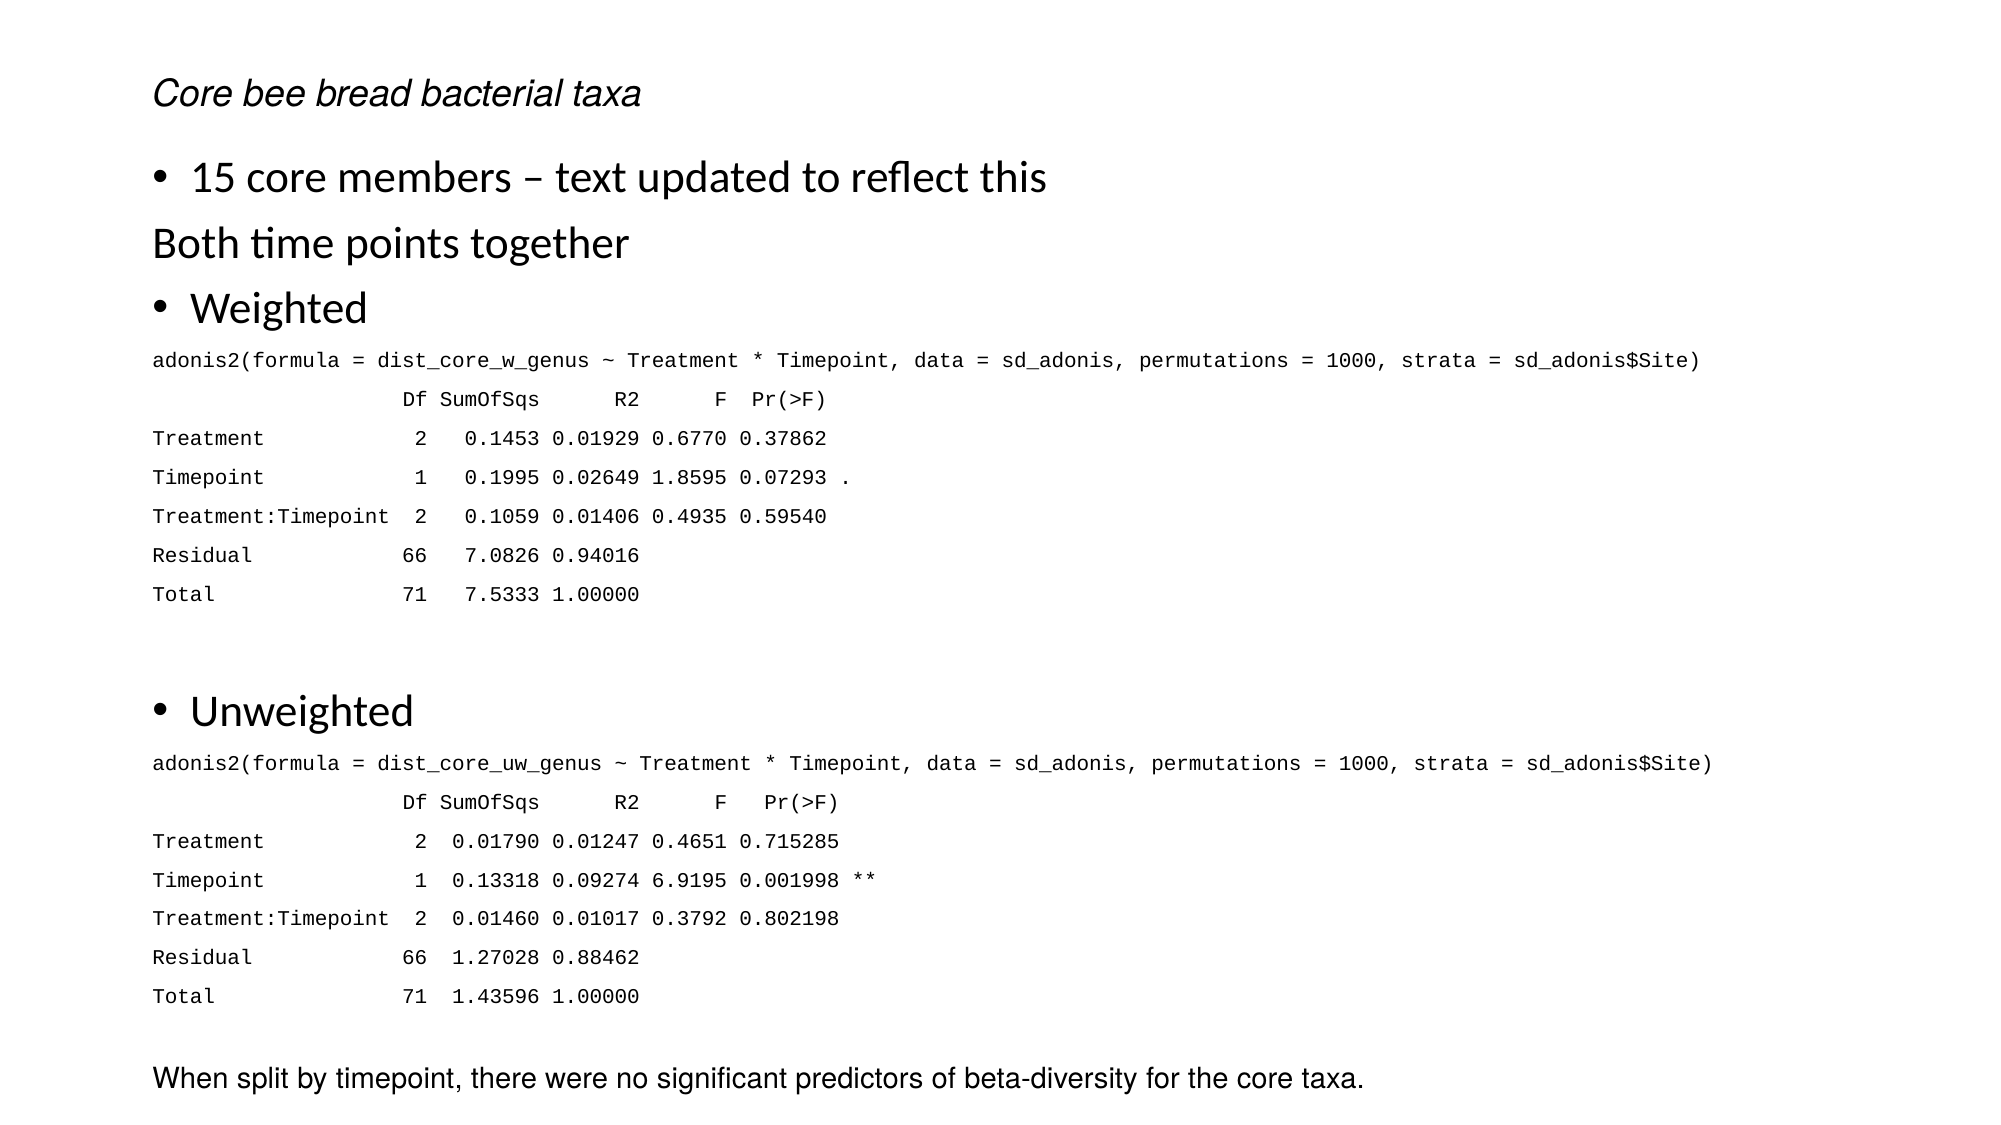

# Core bee bread bacterial taxa
15 core members – text updated to reflect this
Both time points together
Weighted
adonis2(formula = dist_core_w_genus ~ Treatment * Timepoint, data = sd_adonis, permutations = 1000, strata = sd_adonis$Site)
                    Df SumOfSqs      R2      F  Pr(>F)
Treatment            2   0.1453 0.01929 0.6770 0.37862
Timepoint            1   0.1995 0.02649 1.8595 0.07293 .
Treatment:Timepoint  2   0.1059 0.01406 0.4935 0.59540
Residual            66   7.0826 0.94016
Total               71   7.5333 1.00000

Unweighted
adonis2(formula = dist_core_uw_genus ~ Treatment * Timepoint, data = sd_adonis, permutations = 1000, strata = sd_adonis$Site)
                    Df SumOfSqs      R2      F   Pr(>F)
Treatment            2  0.01790 0.01247 0.4651 0.715285
Timepoint            1  0.13318 0.09274 6.9195 0.001998 **
Treatment:Timepoint  2  0.01460 0.01017 0.3792 0.802198
Residual            66  1.27028 0.88462
Total               71  1.43596 1.00000

When split by timepoint, there were no significant predictors of beta-diversity for the core taxa.